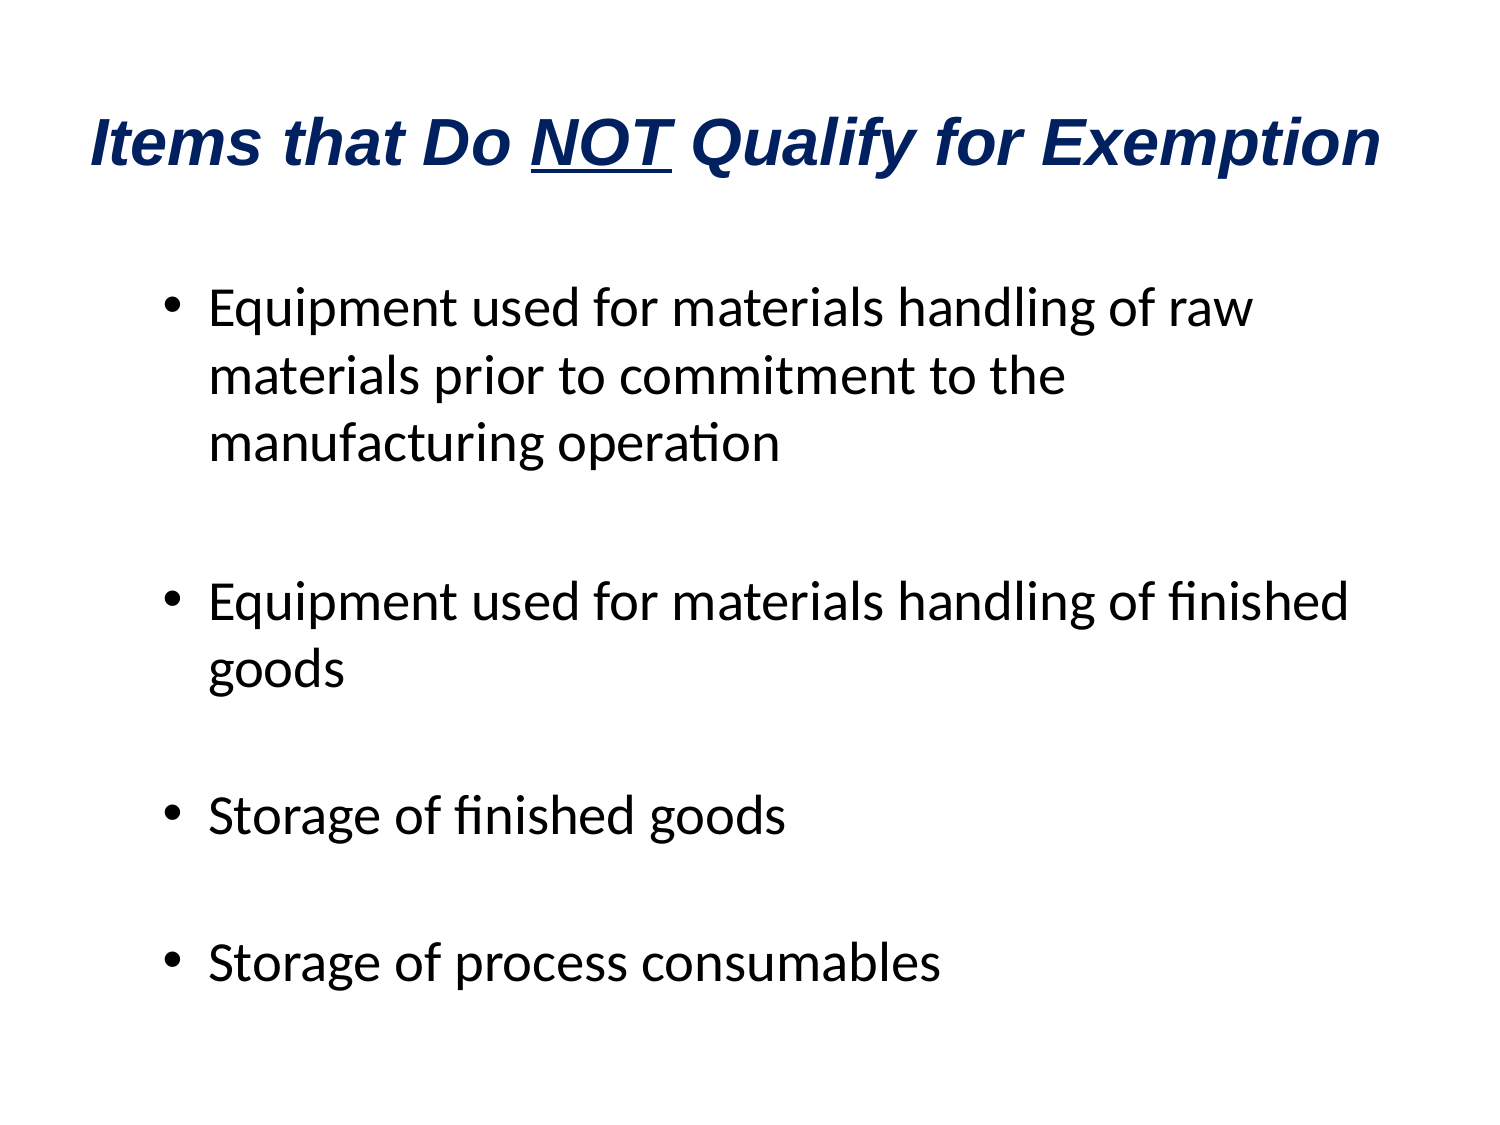

# Items that Do NOT Qualify for Exemption
Equipment used for materials handling of raw materials prior to commitment to the manufacturing operation

Equipment used for materials handling of finished goods

Storage of finished goods

Storage of process consumables